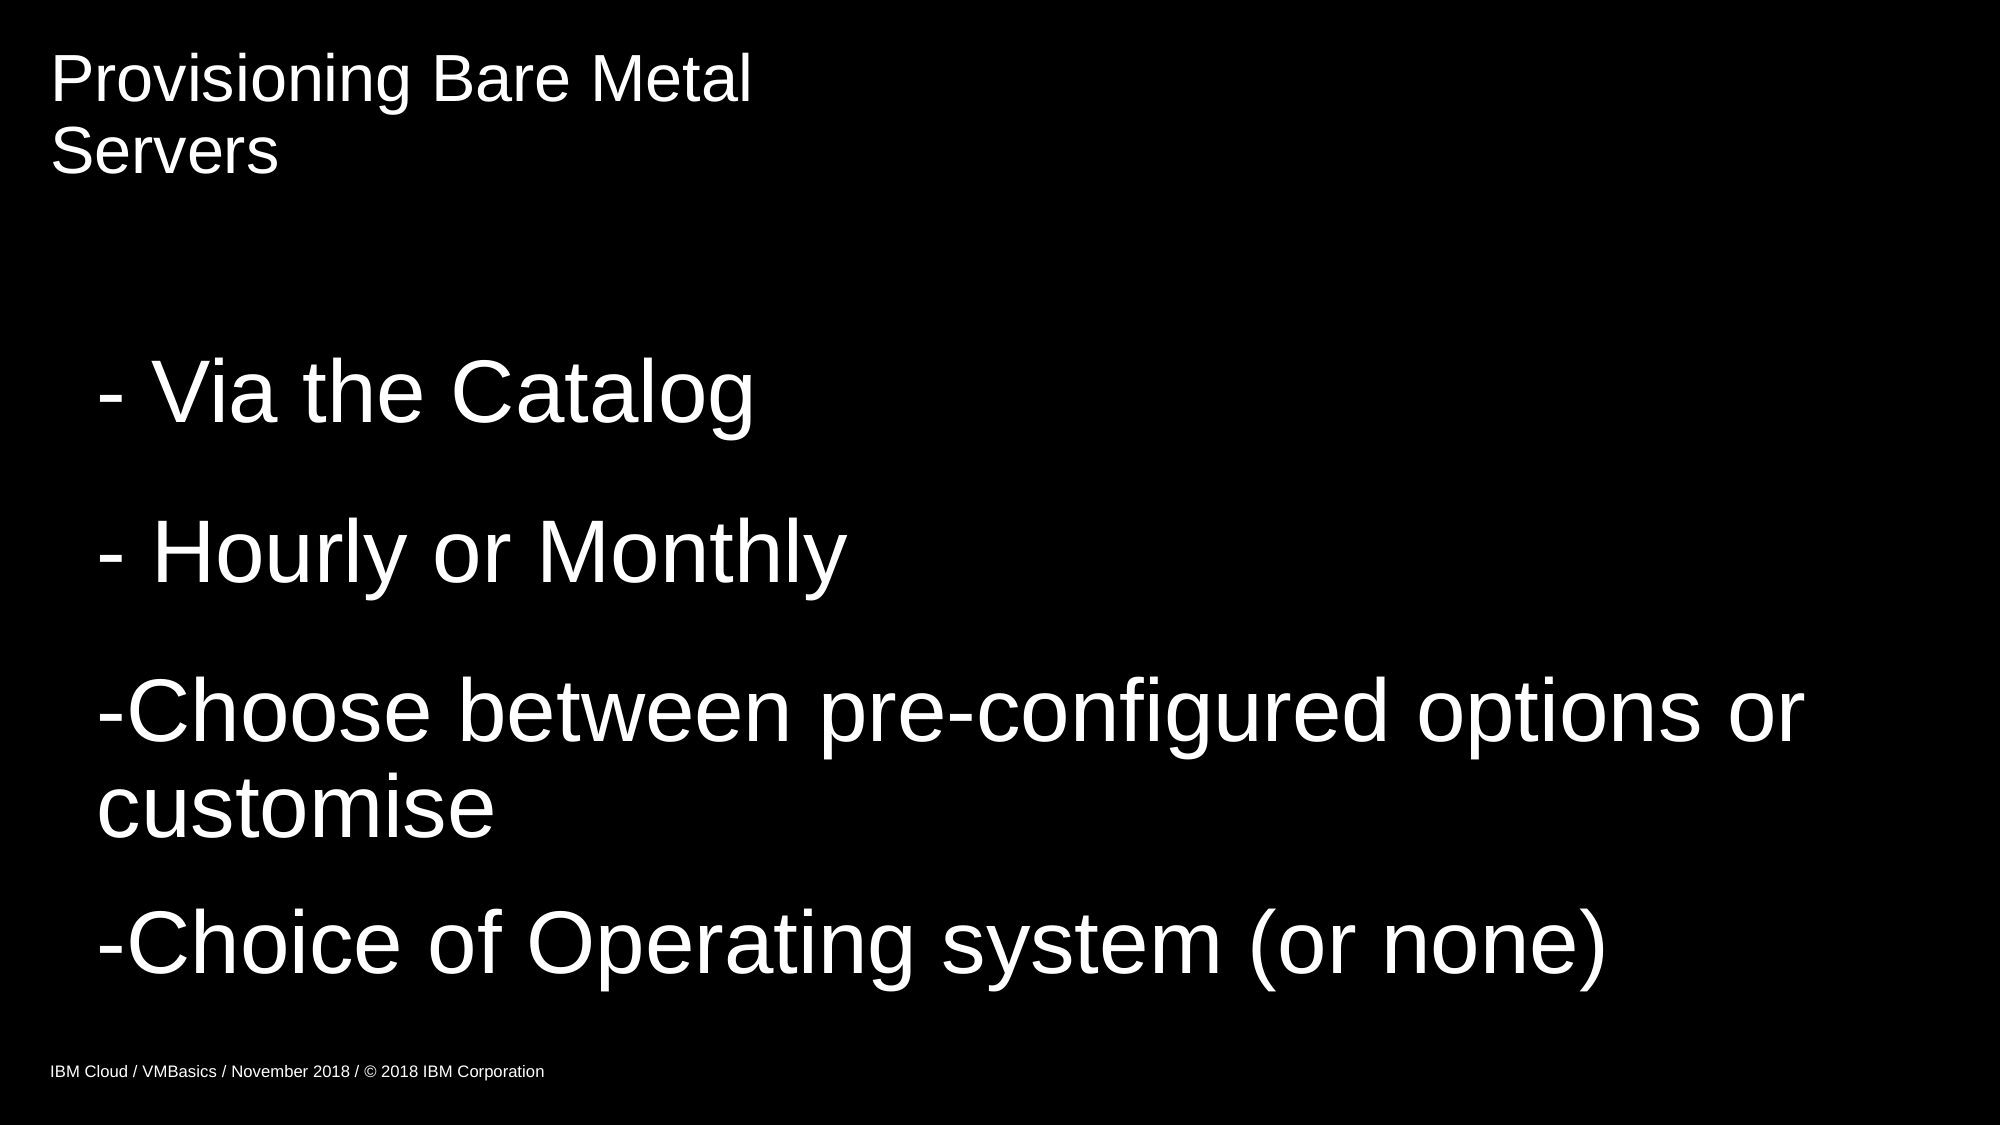

# Provisioning Bare Metal Servers
- Via the Catalog
- Hourly or Monthly
-Choose between pre-configured options or customise
-Choice of Operating system (or none)
IBM Cloud / VMBasics / November 2018 / © 2018 IBM Corporation